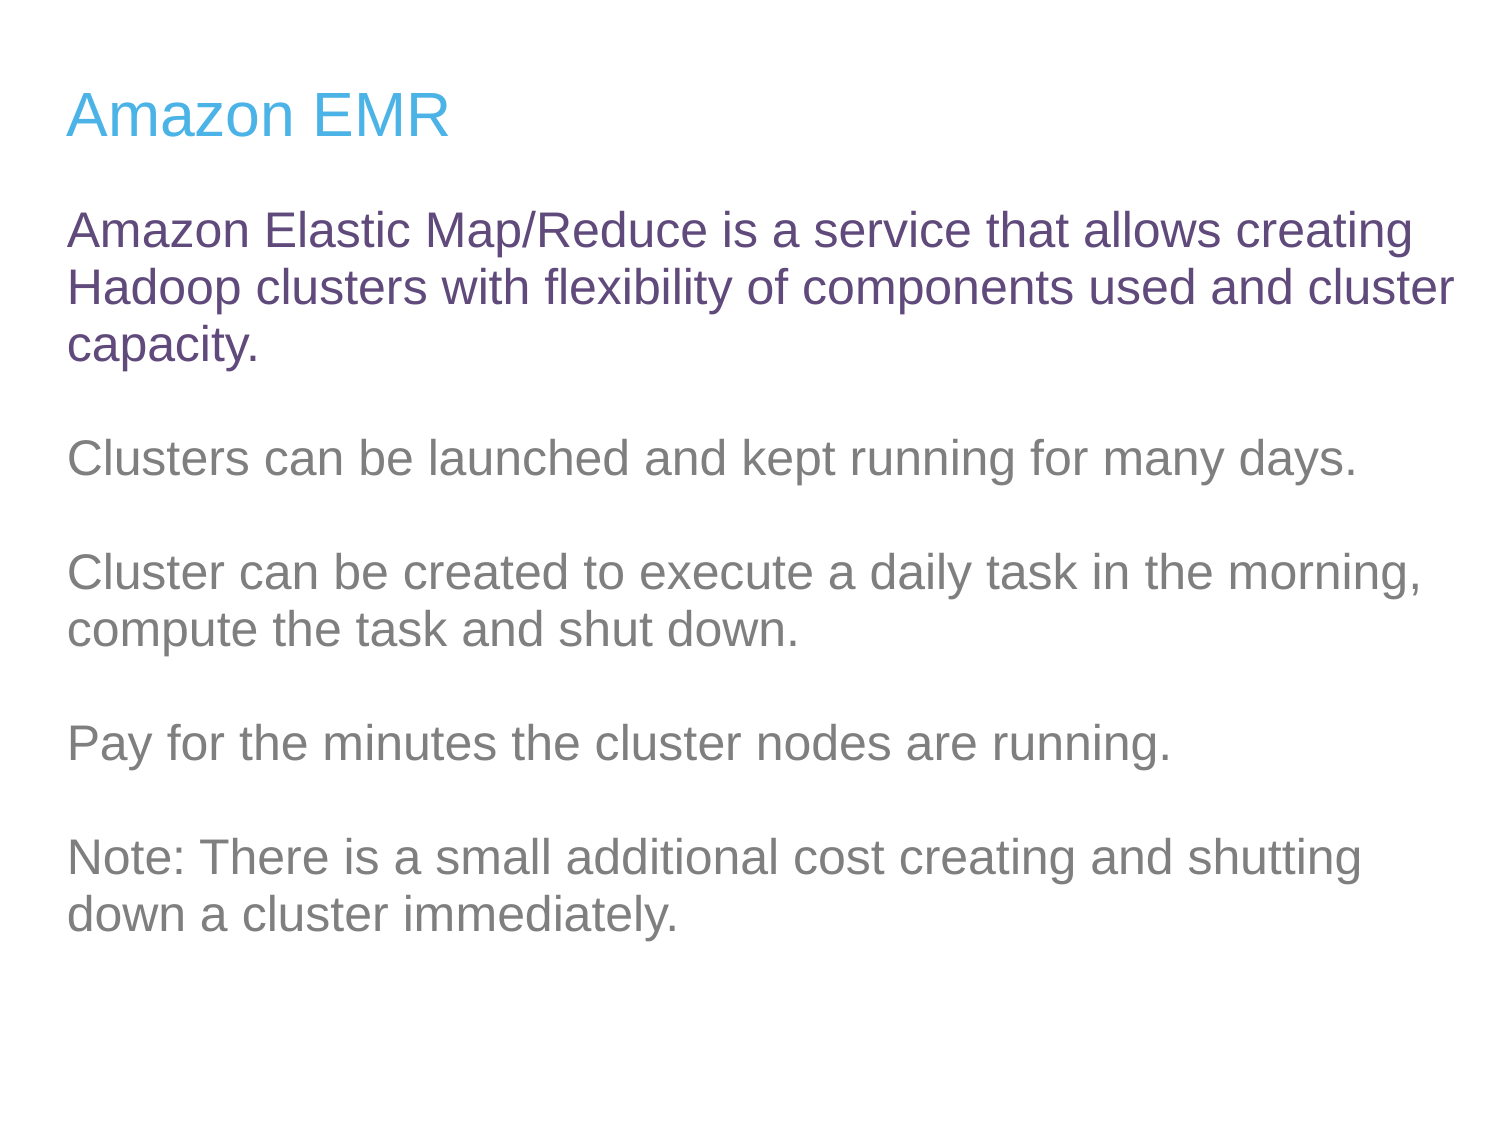

Amazon EMR
Amazon Elastic Map/Reduce is a service that allows creating Hadoop clusters with flexibility of components used and cluster capacity.

Clusters can be launched and kept running for many days.

Cluster can be created to execute a daily task in the morning,
compute the task and shut down.

Pay for the minutes the cluster nodes are running.

Note: There is a small additional cost creating and shutting down a cluster immediately.